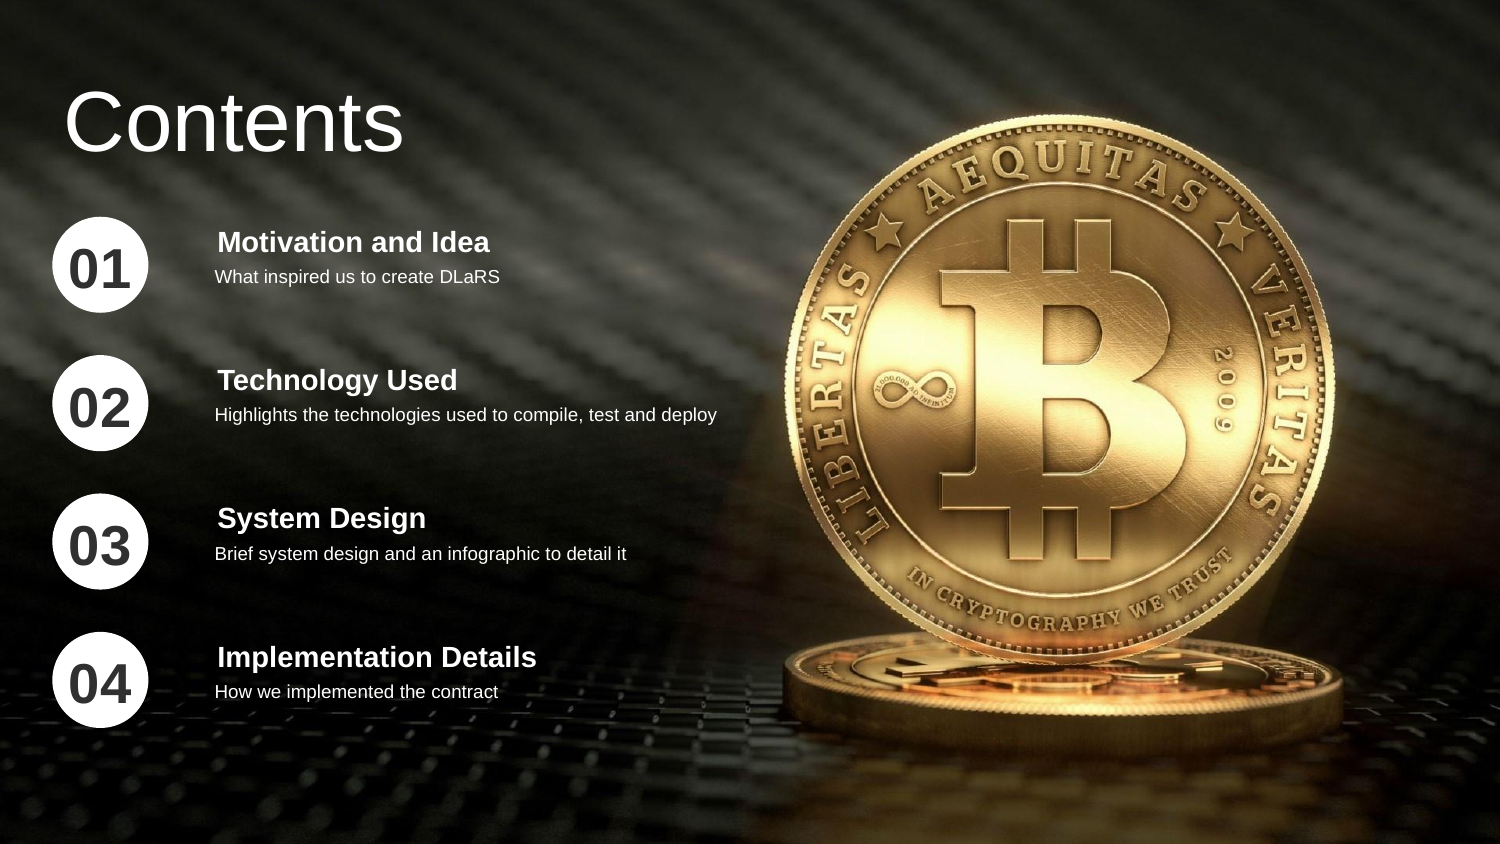

Contents
Motivation and Idea
What inspired us to create DLaRS

01
Technology Used
Highlights the technologies used to compile, test and deploy

02
System Design
Brief system design and an infographic to detail it

03
Implementation Details
How we implemented the contract

04